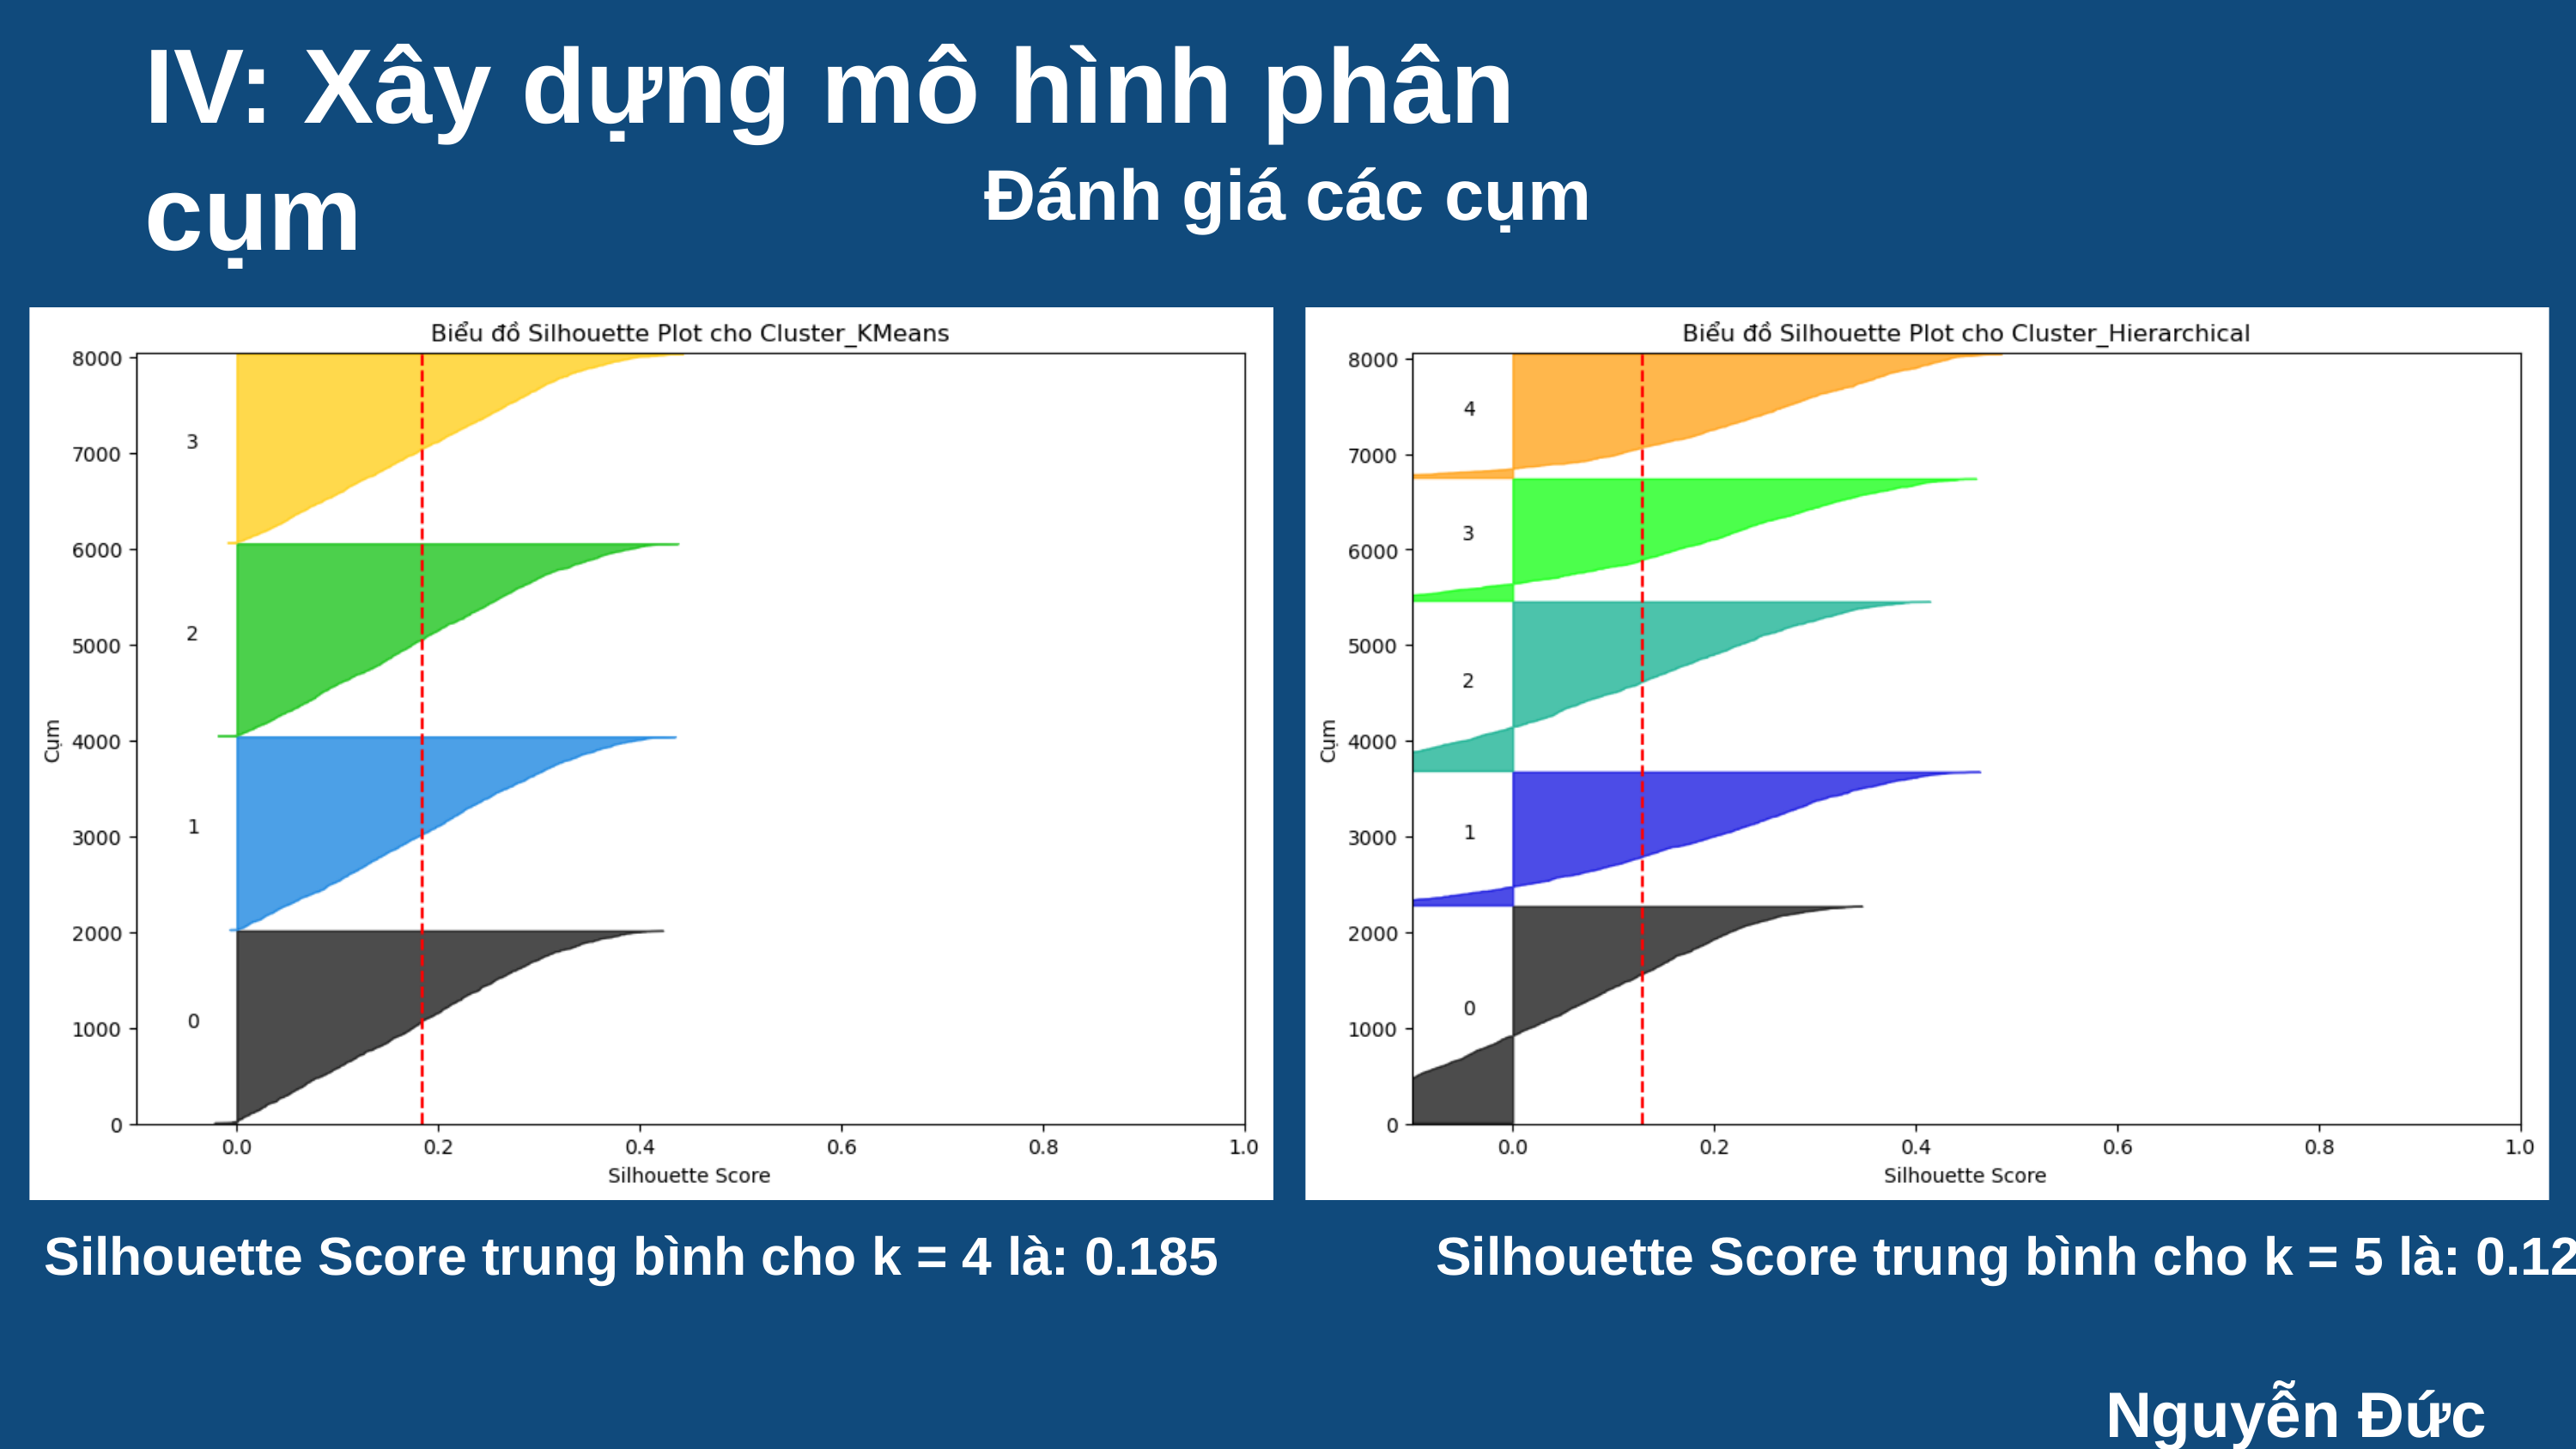

IV: Xây dựng mô hình phân cụm
Đánh giá các cụm

Silhouette Score trung bình cho k = 4 là: 0.185
Silhouette Score trung bình cho k = 5 là: 0.128
Nguyễn Đức Thắng